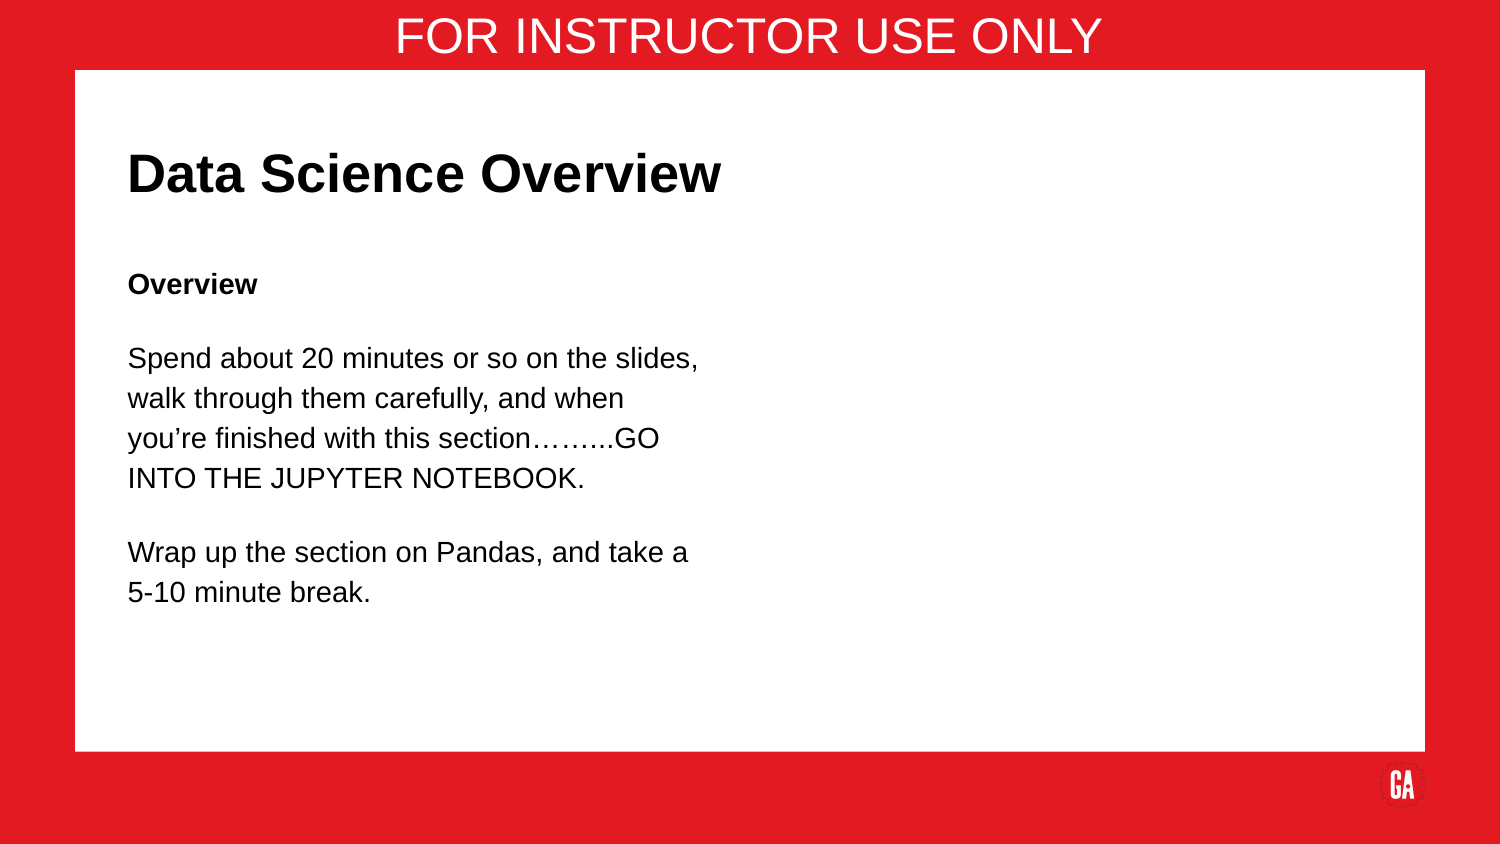

# Data Science Overview
Overview
Spend about 20 minutes or so on the slides, walk through them carefully, and when you’re finished with this section……...GO INTO THE JUPYTER NOTEBOOK.
Wrap up the section on Pandas, and take a 5-10 minute break.